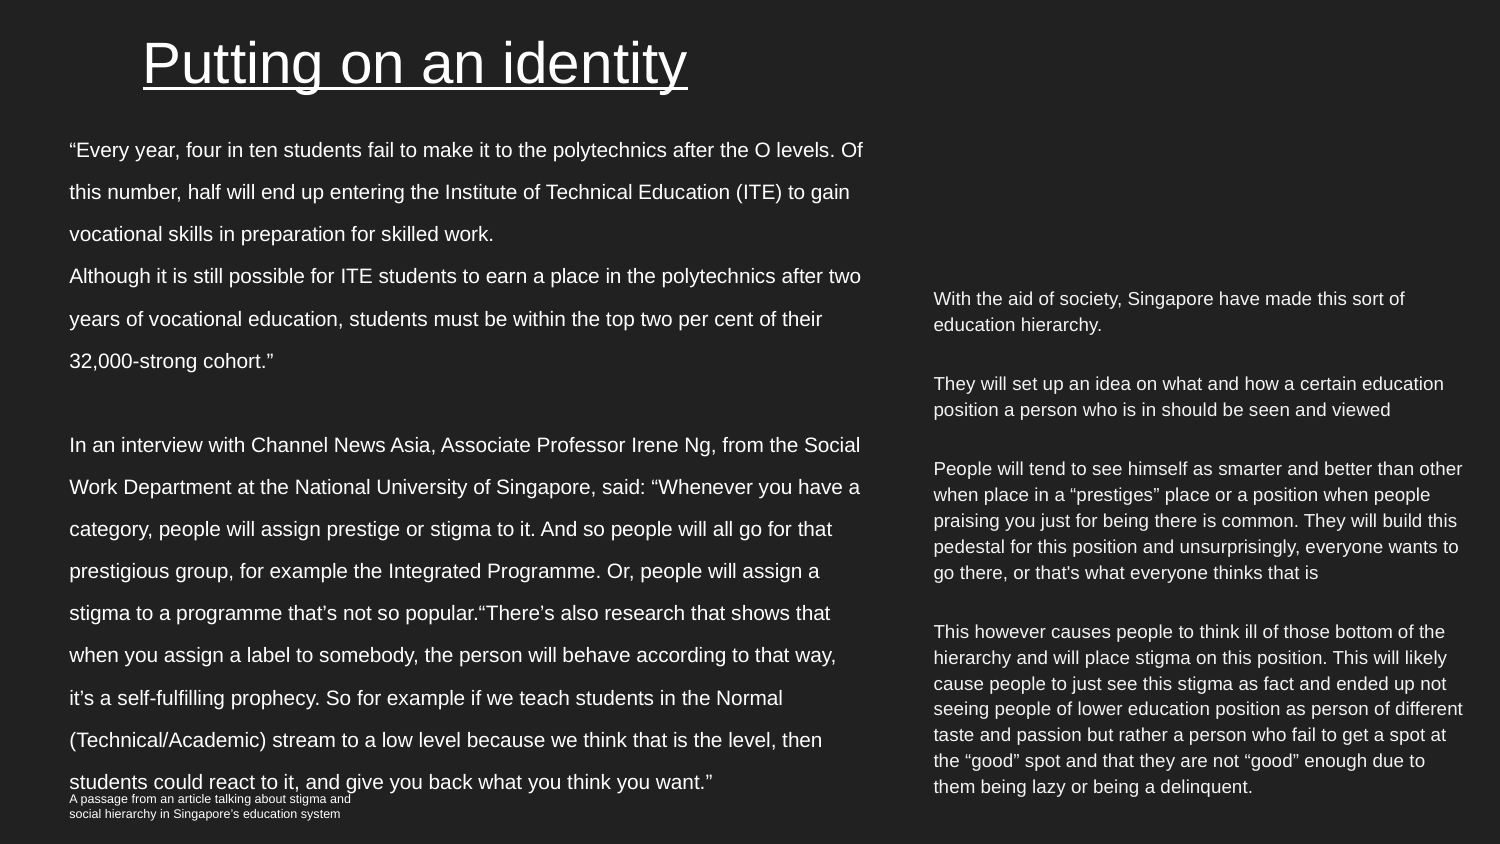

# Putting on an identity
“Every year, four in ten students fail to make it to the polytechnics after the O levels. Of this number, half will end up entering the Institute of Technical Education (ITE) to gain vocational skills in preparation for skilled work.
Although it is still possible for ITE students to earn a place in the polytechnics after two years of vocational education, students must be within the top two per cent of their 32,000-strong cohort.”
In an interview with Channel News Asia, Associate Professor Irene Ng, from the Social Work Department at the National University of Singapore, said: “Whenever you have a category, people will assign prestige or stigma to it. And so people will all go for that prestigious group, for example the Integrated Programme. Or, people will assign a stigma to a programme that’s not so popular.“There’s also research that shows that when you assign a label to somebody, the person will behave according to that way, it’s a self-fulfilling prophecy. So for example if we teach students in the Normal (Technical/Academic) stream to a low level because we think that is the level, then students could react to it, and give you back what you think you want.”

With the aid of society, Singapore have made this sort of education hierarchy.
They will set up an idea on what and how a certain education position a person who is in should be seen and viewed
People will tend to see himself as smarter and better than other when place in a “prestiges” place or a position when people praising you just for being there is common. They will build this pedestal for this position and unsurprisingly, everyone wants to go there, or that's what everyone thinks that is
This however causes people to think ill of those bottom of the hierarchy and will place stigma on this position. This will likely cause people to just see this stigma as fact and ended up not seeing people of lower education position as person of different taste and passion but rather a person who fail to get a spot at the “good” spot and that they are not “good” enough due to them being lazy or being a delinquent.
A passage from an article talking about stigma and social hierarchy in Singapore’s education system